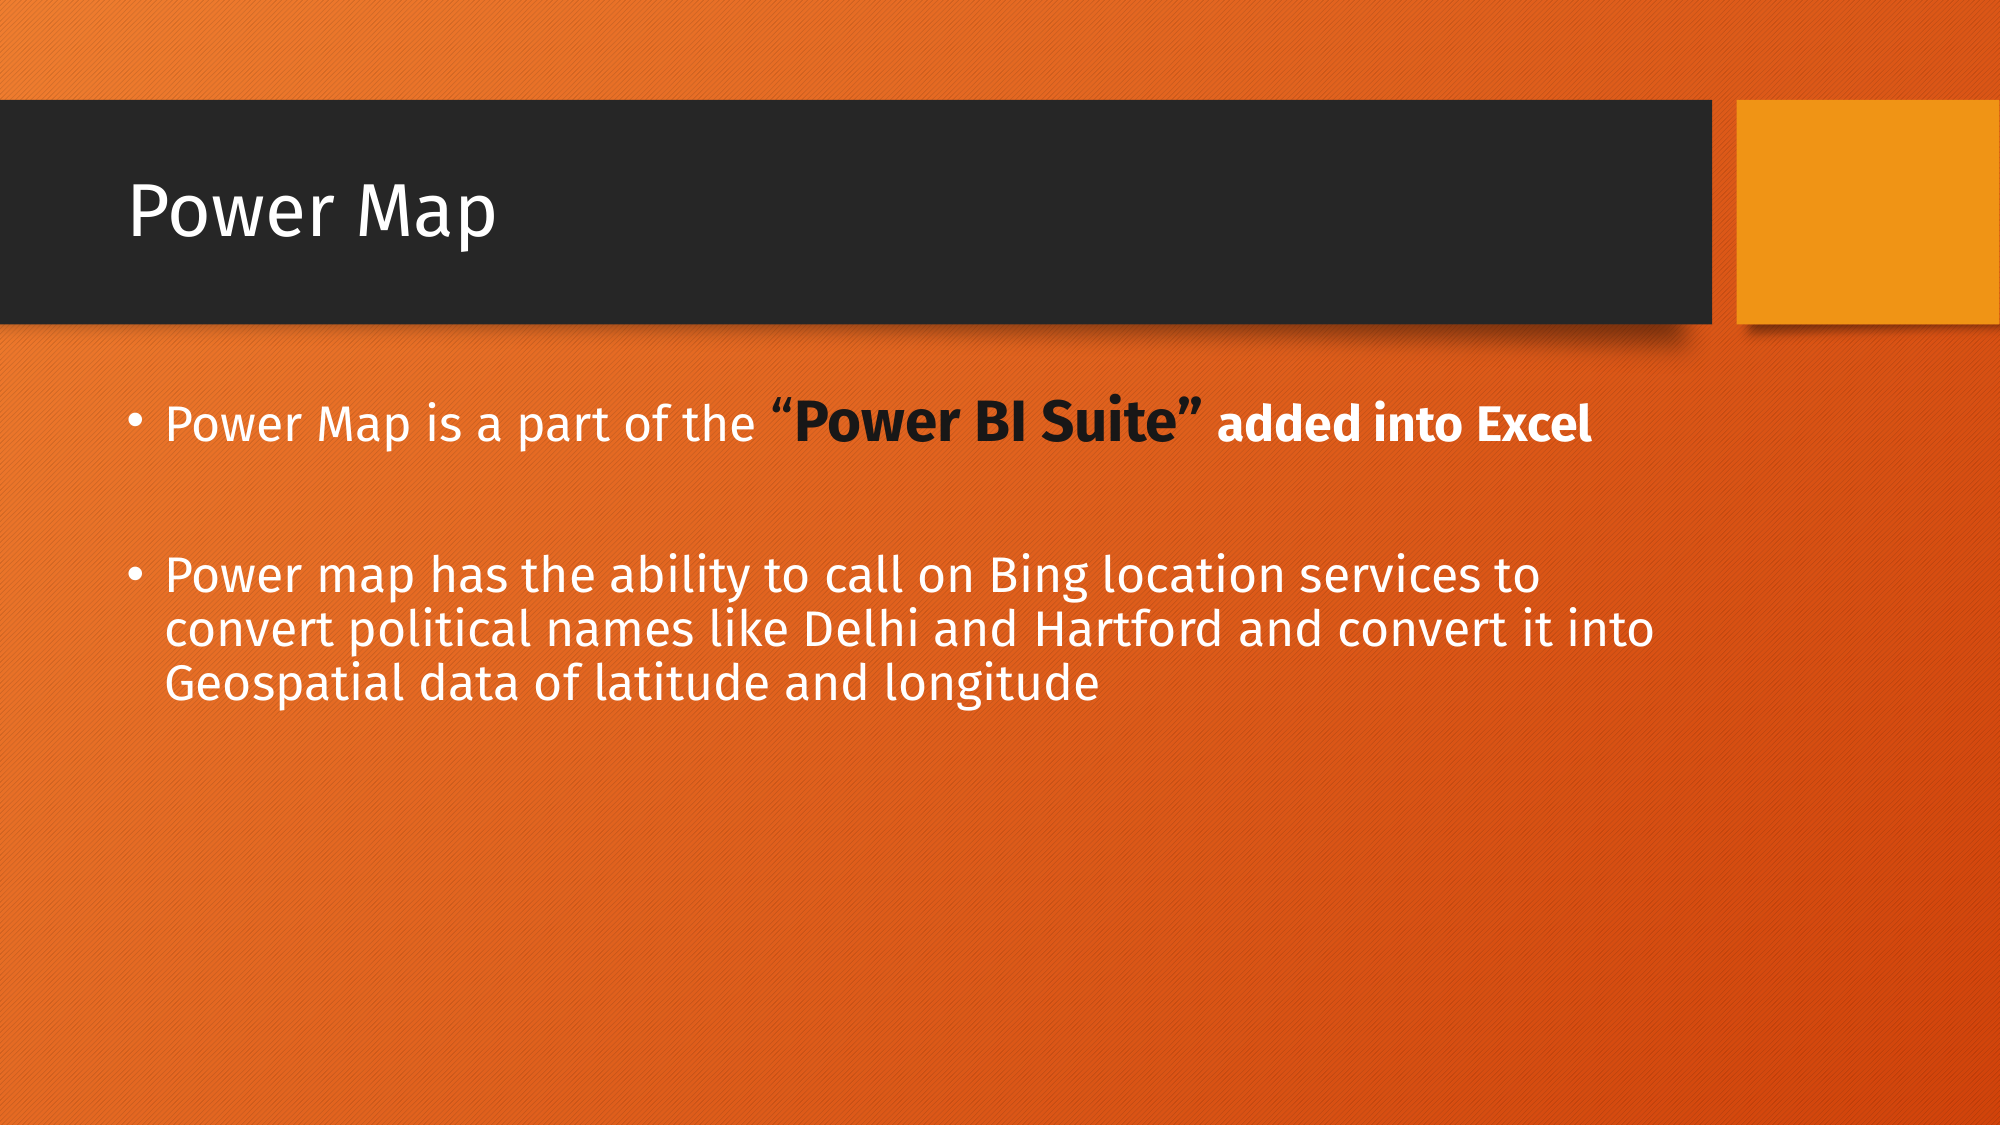

# Power Map
Power Map is a part of the “Power BI Suite” added into Excel

Power map has the ability to call on Bing location services to convert political names like Delhi and Hartford and convert it into Geospatial data of latitude and longitude